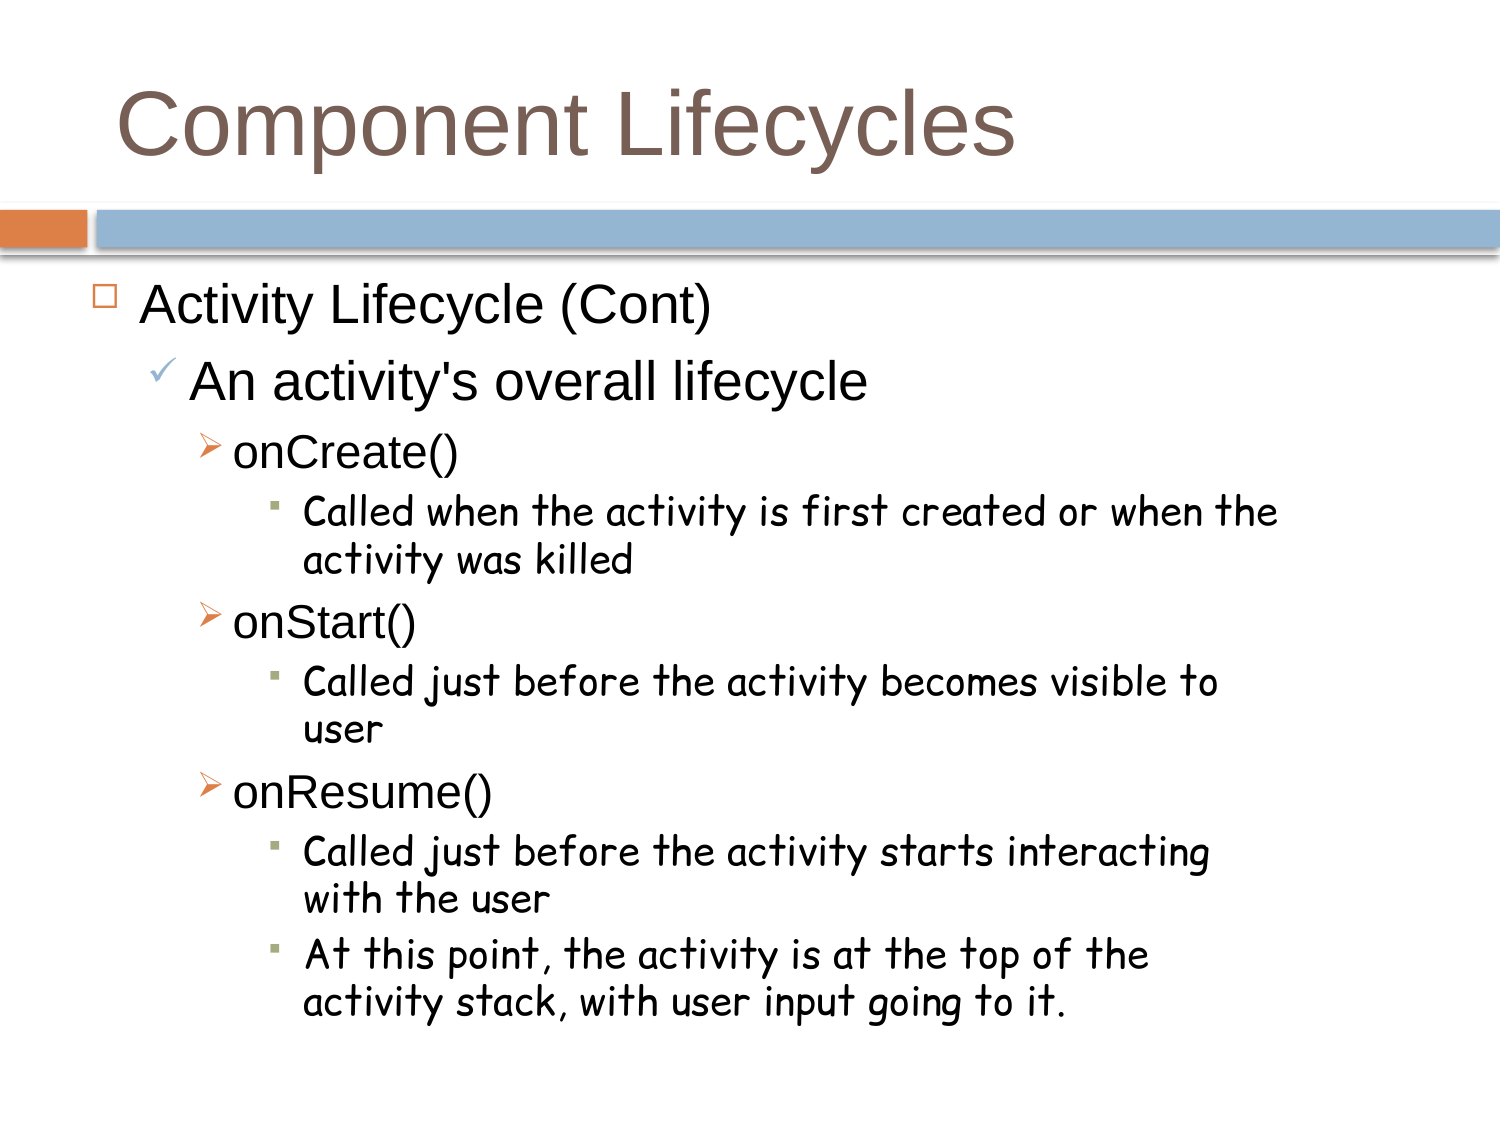

# Component Lifecycles
Activity Lifecycle (Cont)
An activity's overall lifecycle
onCreate()
Called when the activity is first created or when the activity was killed
onStart()
Called just before the activity becomes visible to user
onResume()
Called just before the activity starts interacting with the user
At this point, the activity is at the top of the activity stack, with user input going to it.